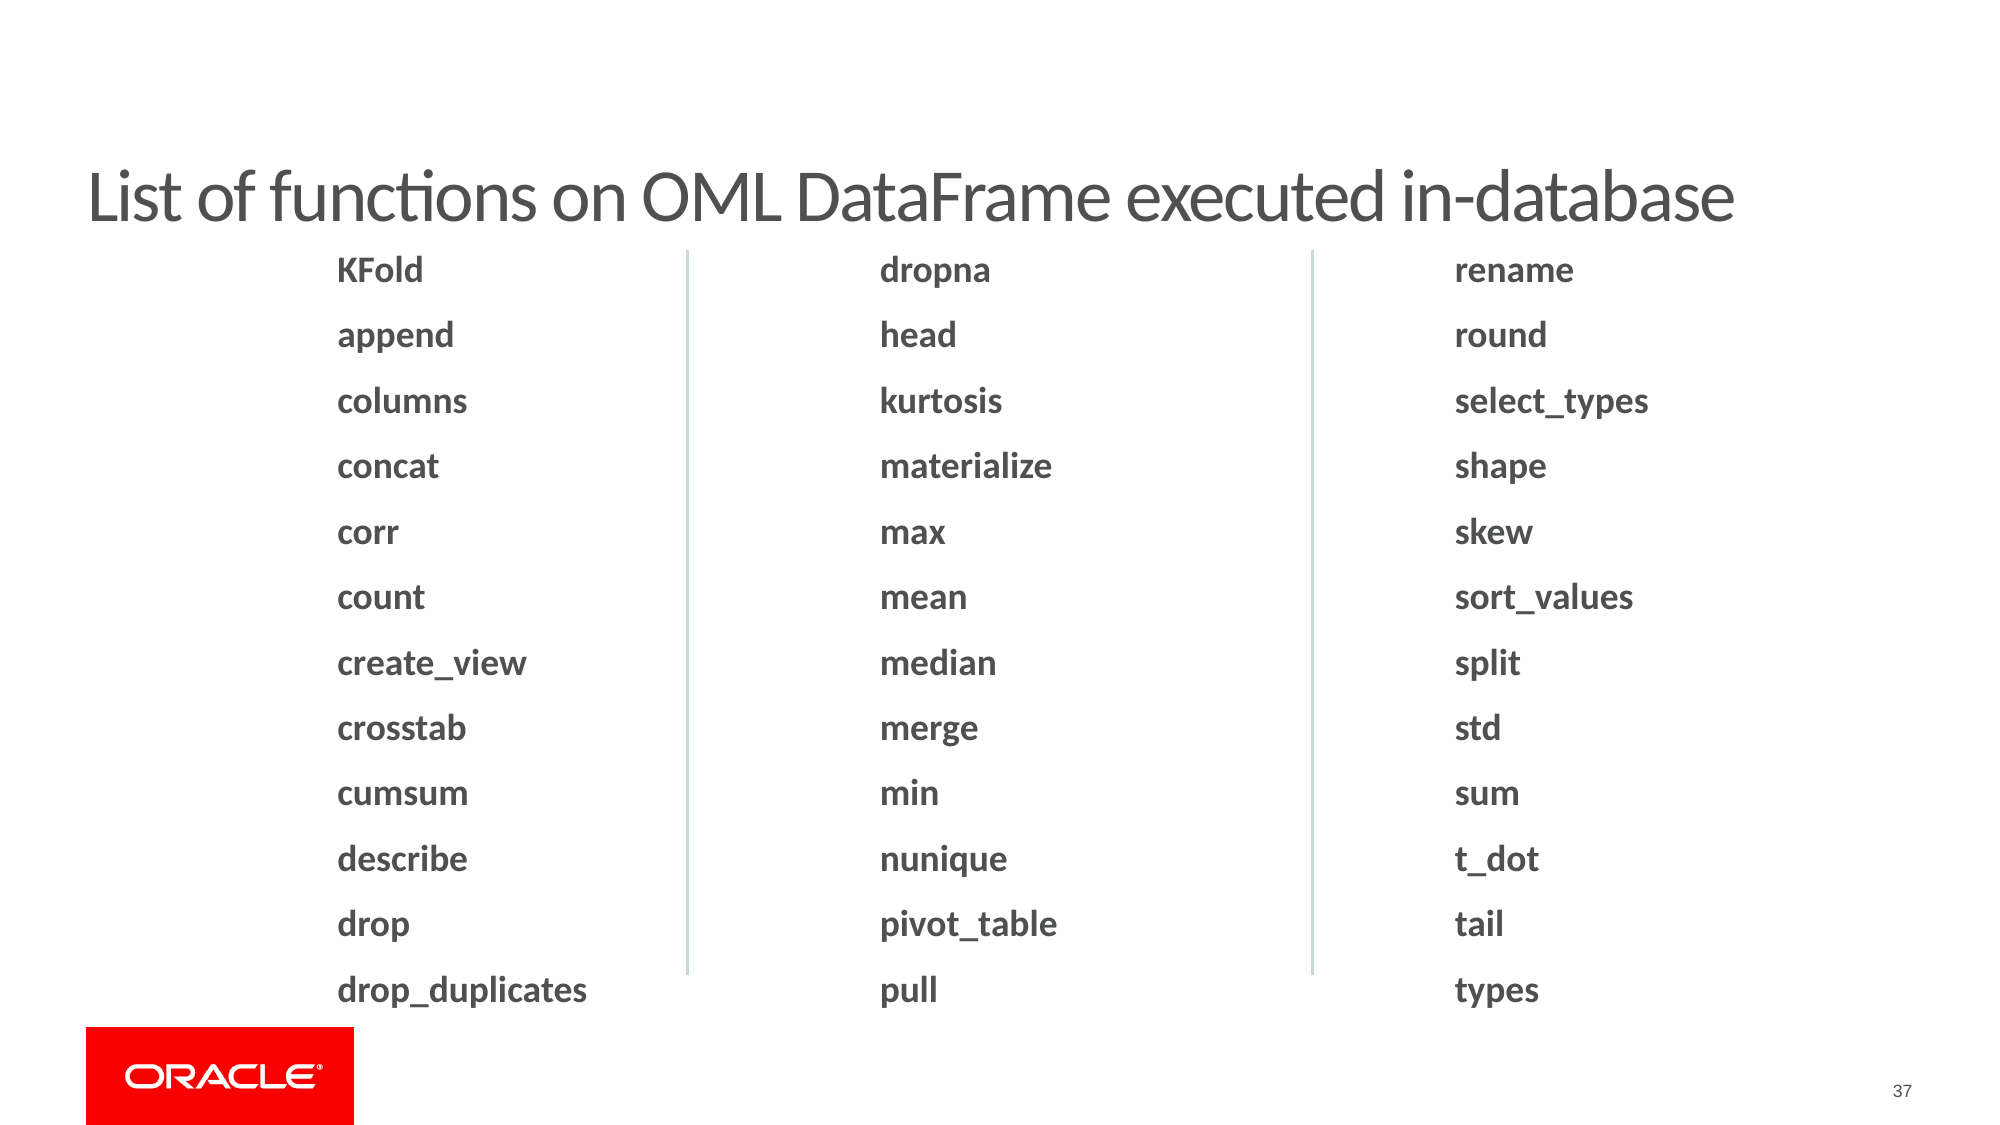

# List of functions on OML DataFrame executed in-database
KFold
append
columns
concat
corr
count
create_view
crosstab
cumsum
describe
drop
drop_duplicates
dropna
head
kurtosis
materialize
max
mean
median
merge
min
nunique
pivot_table
pull
rename
round
select_types
shape
skew
sort_values
split
std
sum
t_dot
tail
types
37